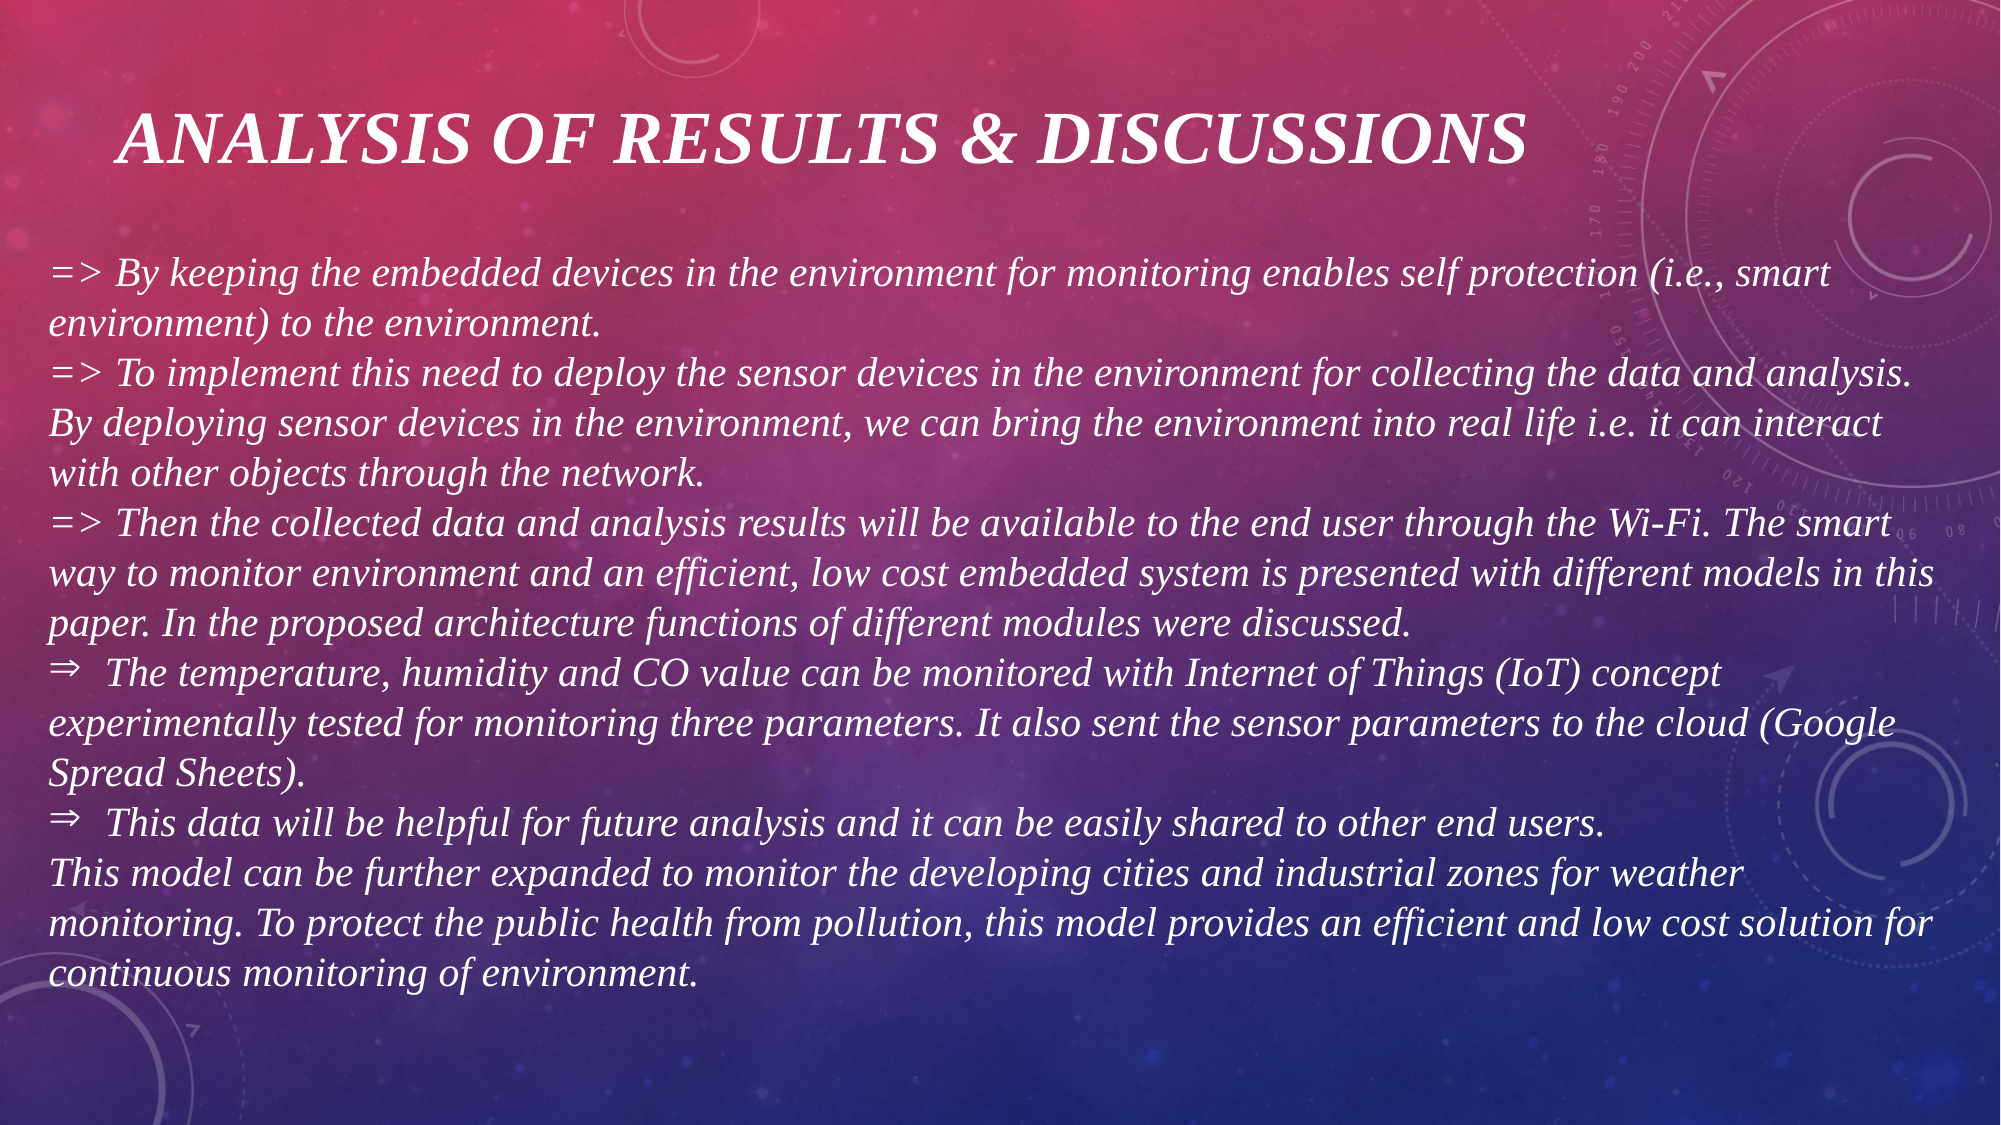

# Analysis of Results & Discussions
=> By keeping the embedded devices in the environment for monitoring enables self protection (i.e., smart environment) to the environment.
=> To implement this need to deploy the sensor devices in the environment for collecting the data and analysis. By deploying sensor devices in the environment, we can bring the environment into real life i.e. it can interact with other objects through the network.
=> Then the collected data and analysis results will be available to the end user through the Wi-Fi. The smart way to monitor environment and an efficient, low cost embedded system is presented with different models in this paper. In the proposed architecture functions of different modules were discussed.
The temperature, humidity and CO value can be monitored with Internet of Things (IoT) concept
experimentally tested for monitoring three parameters. It also sent the sensor parameters to the cloud (Google Spread Sheets).
This data will be helpful for future analysis and it can be easily shared to other end users.
This model can be further expanded to monitor the developing cities and industrial zones for weather monitoring. To protect the public health from pollution, this model provides an efficient and low cost solution for continuous monitoring of environment.